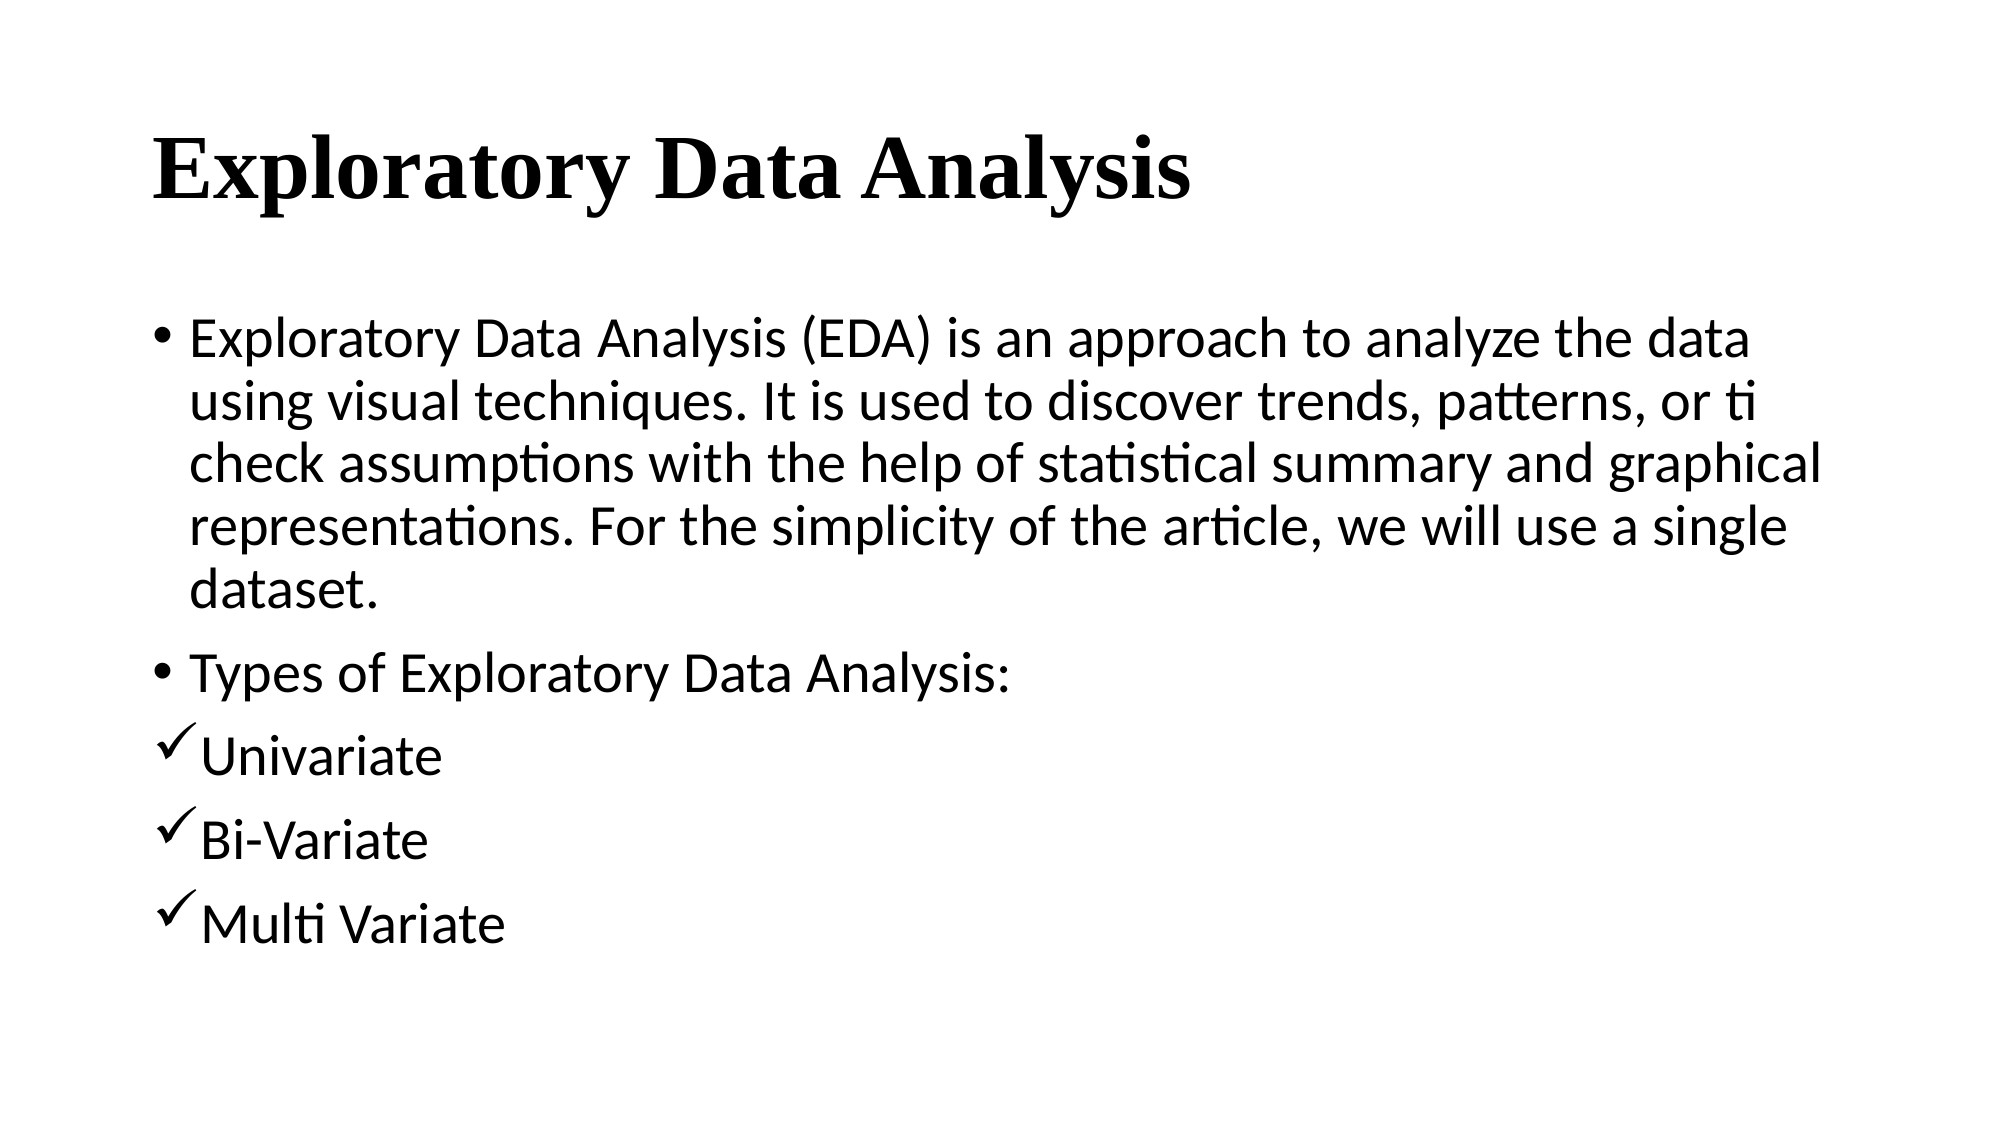

# Exploratory Data Analysis
Exploratory Data Analysis (EDA) is an approach to analyze the data using visual techniques. It is used to discover trends, patterns, or ti check assumptions with the help of statistical summary and graphical representations. For the simplicity of the article, we will use a single dataset.
Types of Exploratory Data Analysis:
Univariate
Bi-Variate
Multi Variate